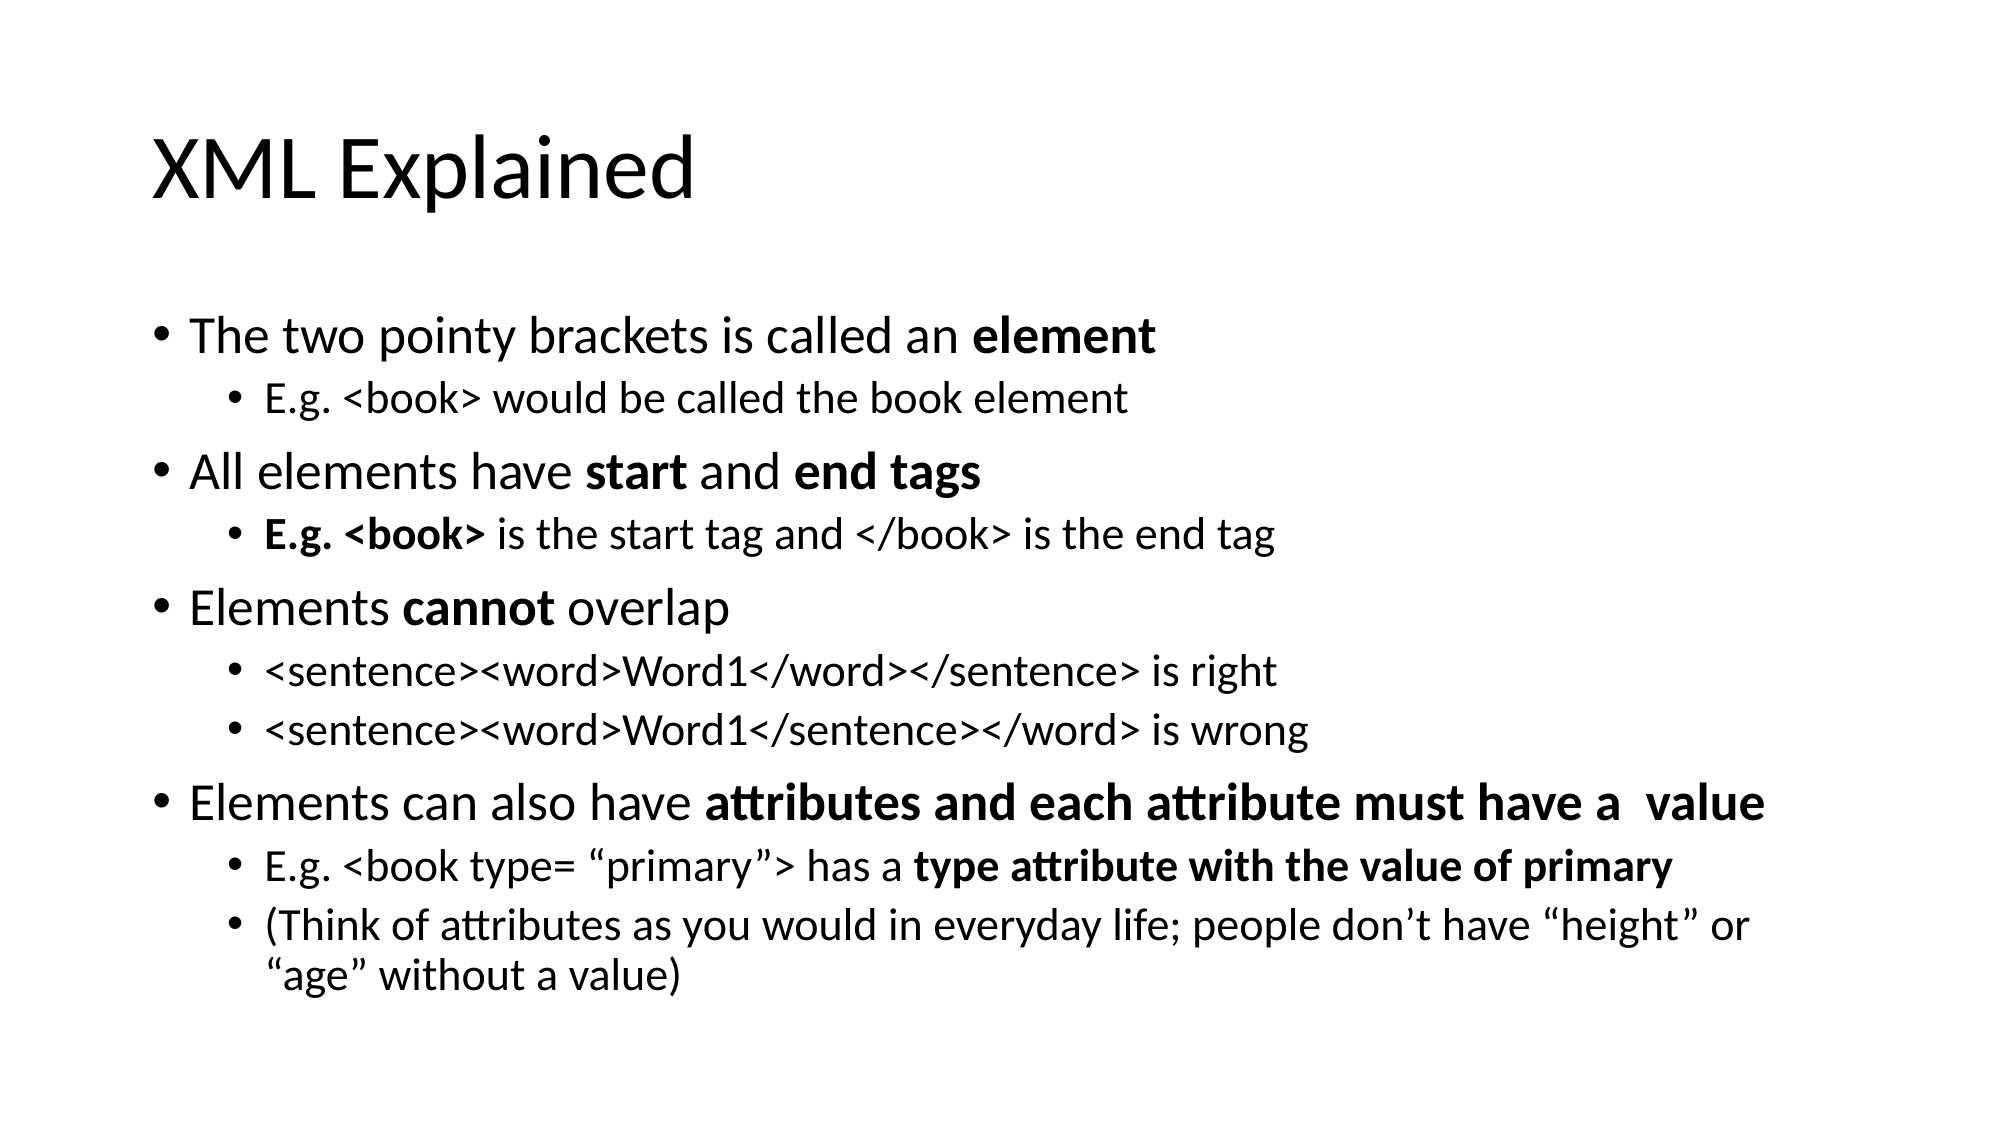

# XML Explained
The two pointy brackets is called an element
E.g. <book> would be called the book element
All elements have start and end tags
E.g. <book> is the start tag and </book> is the end tag
Elements cannot overlap
<sentence><word>Word1</word></sentence> is right
<sentence><word>Word1</sentence></word> is wrong
Elements can also have attributes and each attribute must have a  value
E.g. <book type= “primary”> has a type attribute with the value of primary
(Think of attributes as you would in everyday life; people don’t have “height” or “age” without a value)